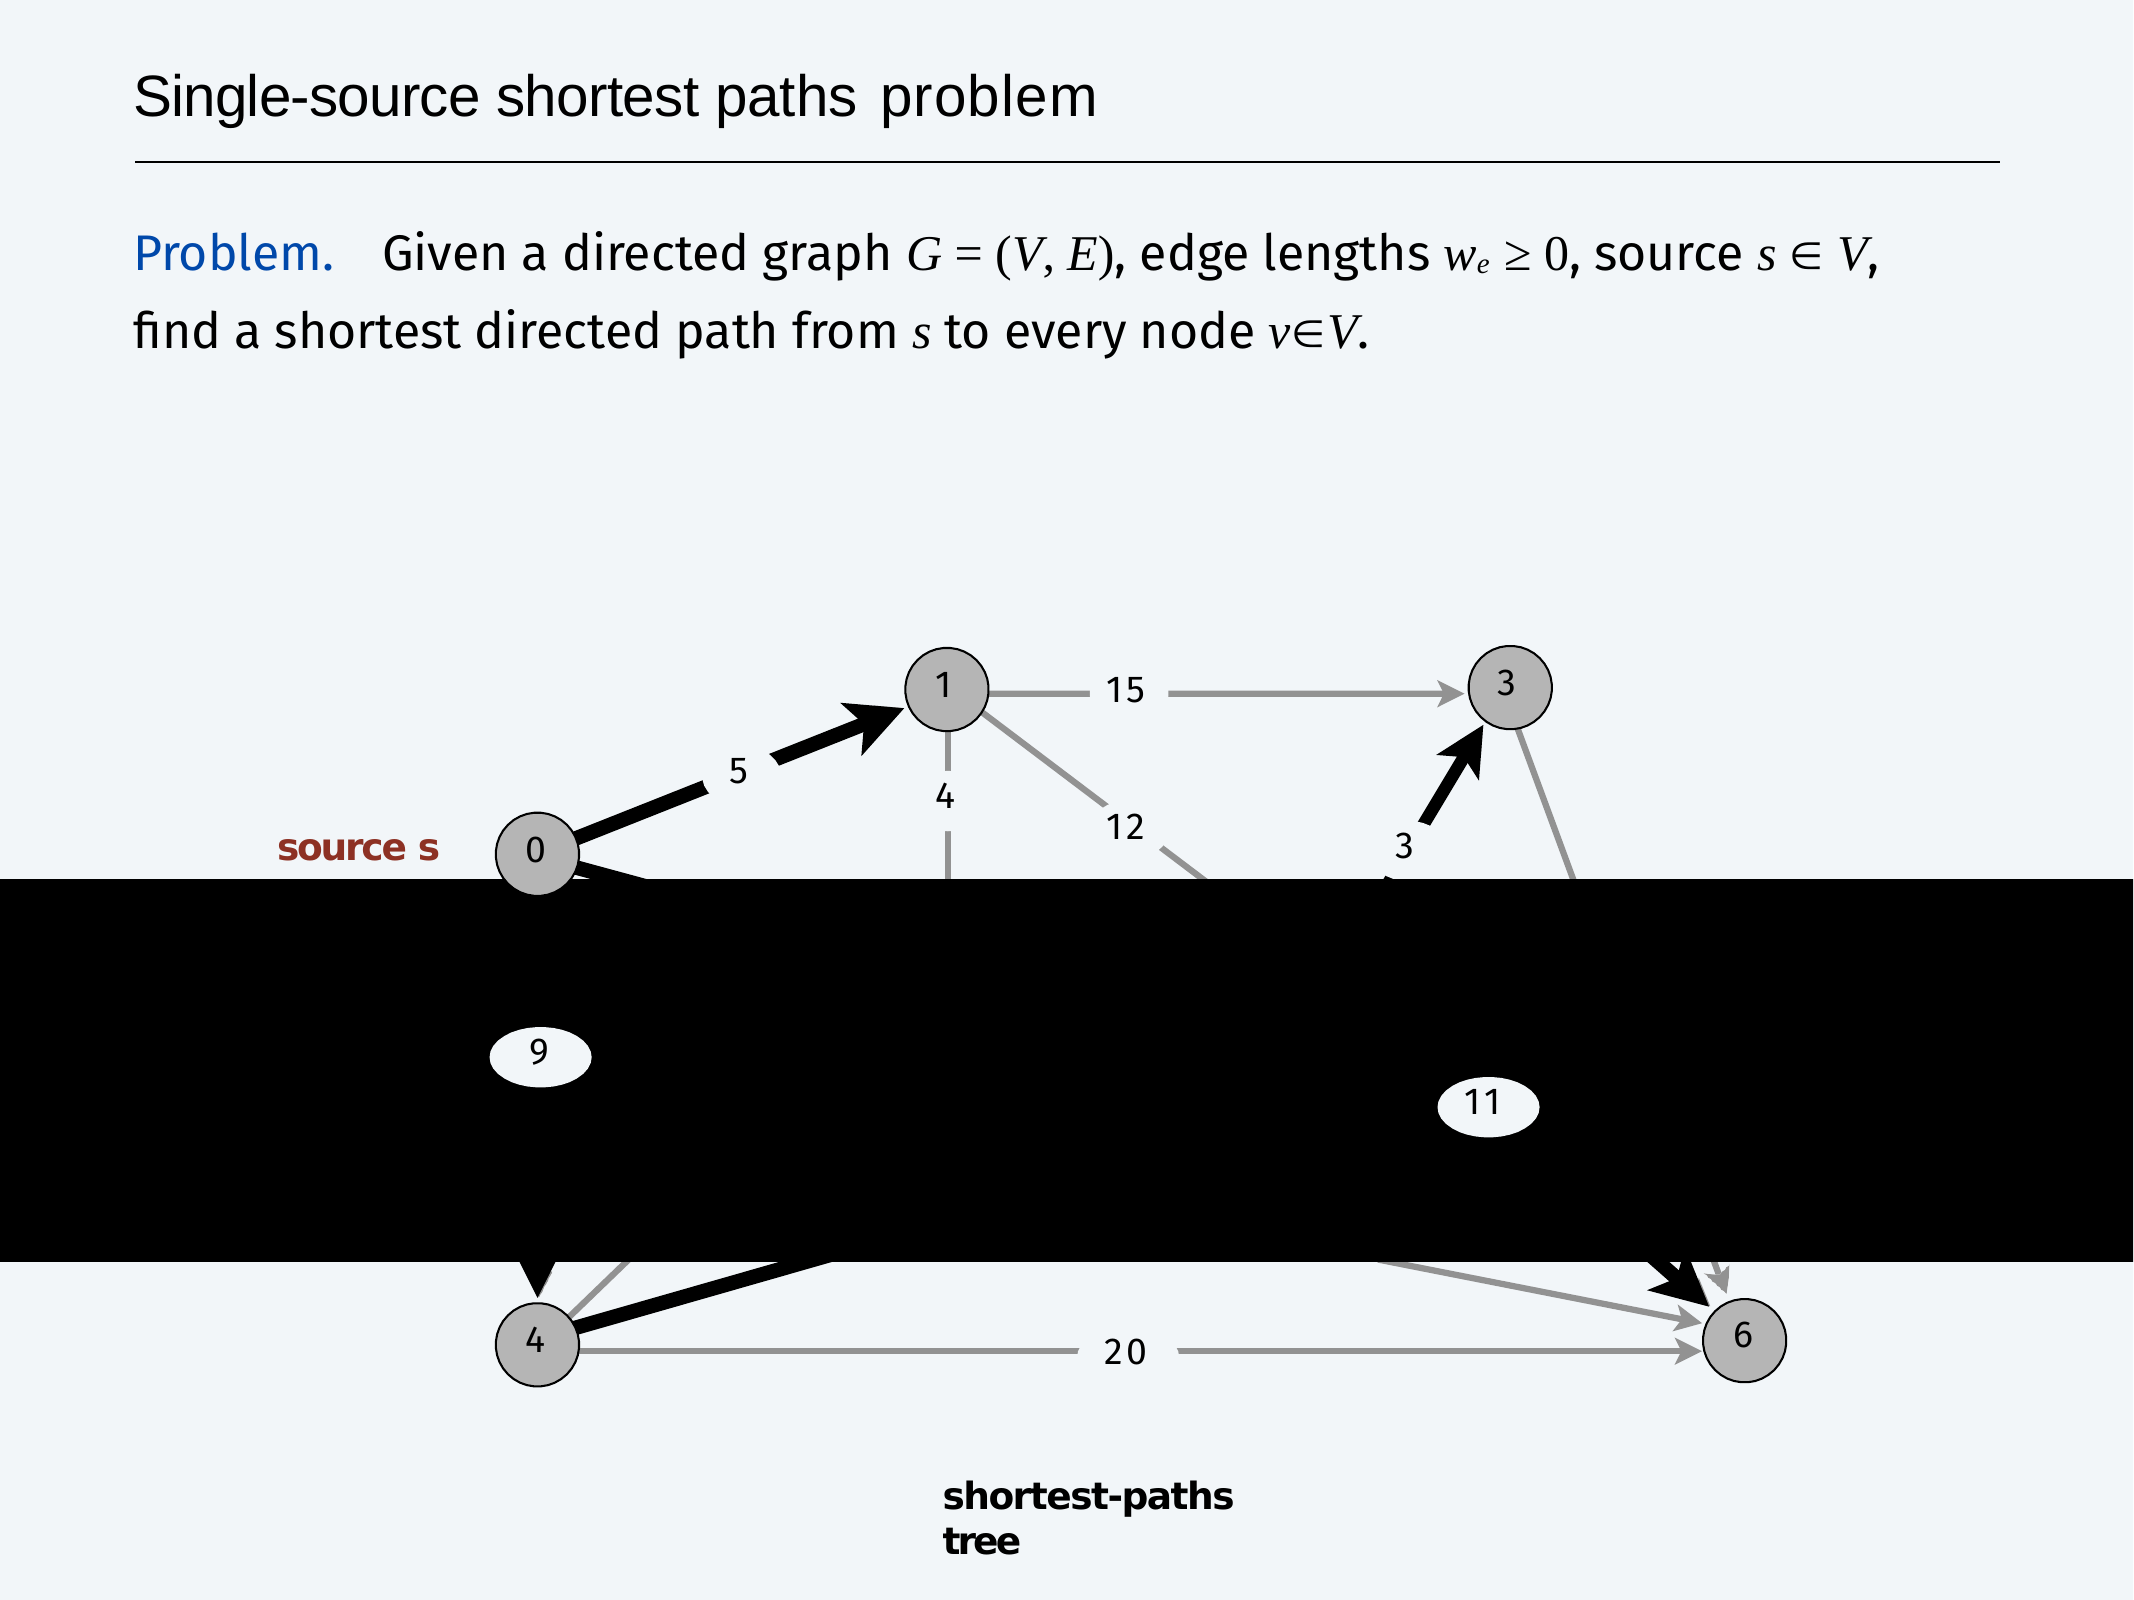

# Single-source shortest paths problem

Problem.	Given a directed graph G = (V, E), edge lengths we  ≥ 0, source s ∈ V,  find a shortest directed path from s to every node v∈V.

3
1

15

5

4

12

3

source s
0

8

9

7
2
7

9

6

1

11

5

5

4

13

6
4
20

shortest-paths tree